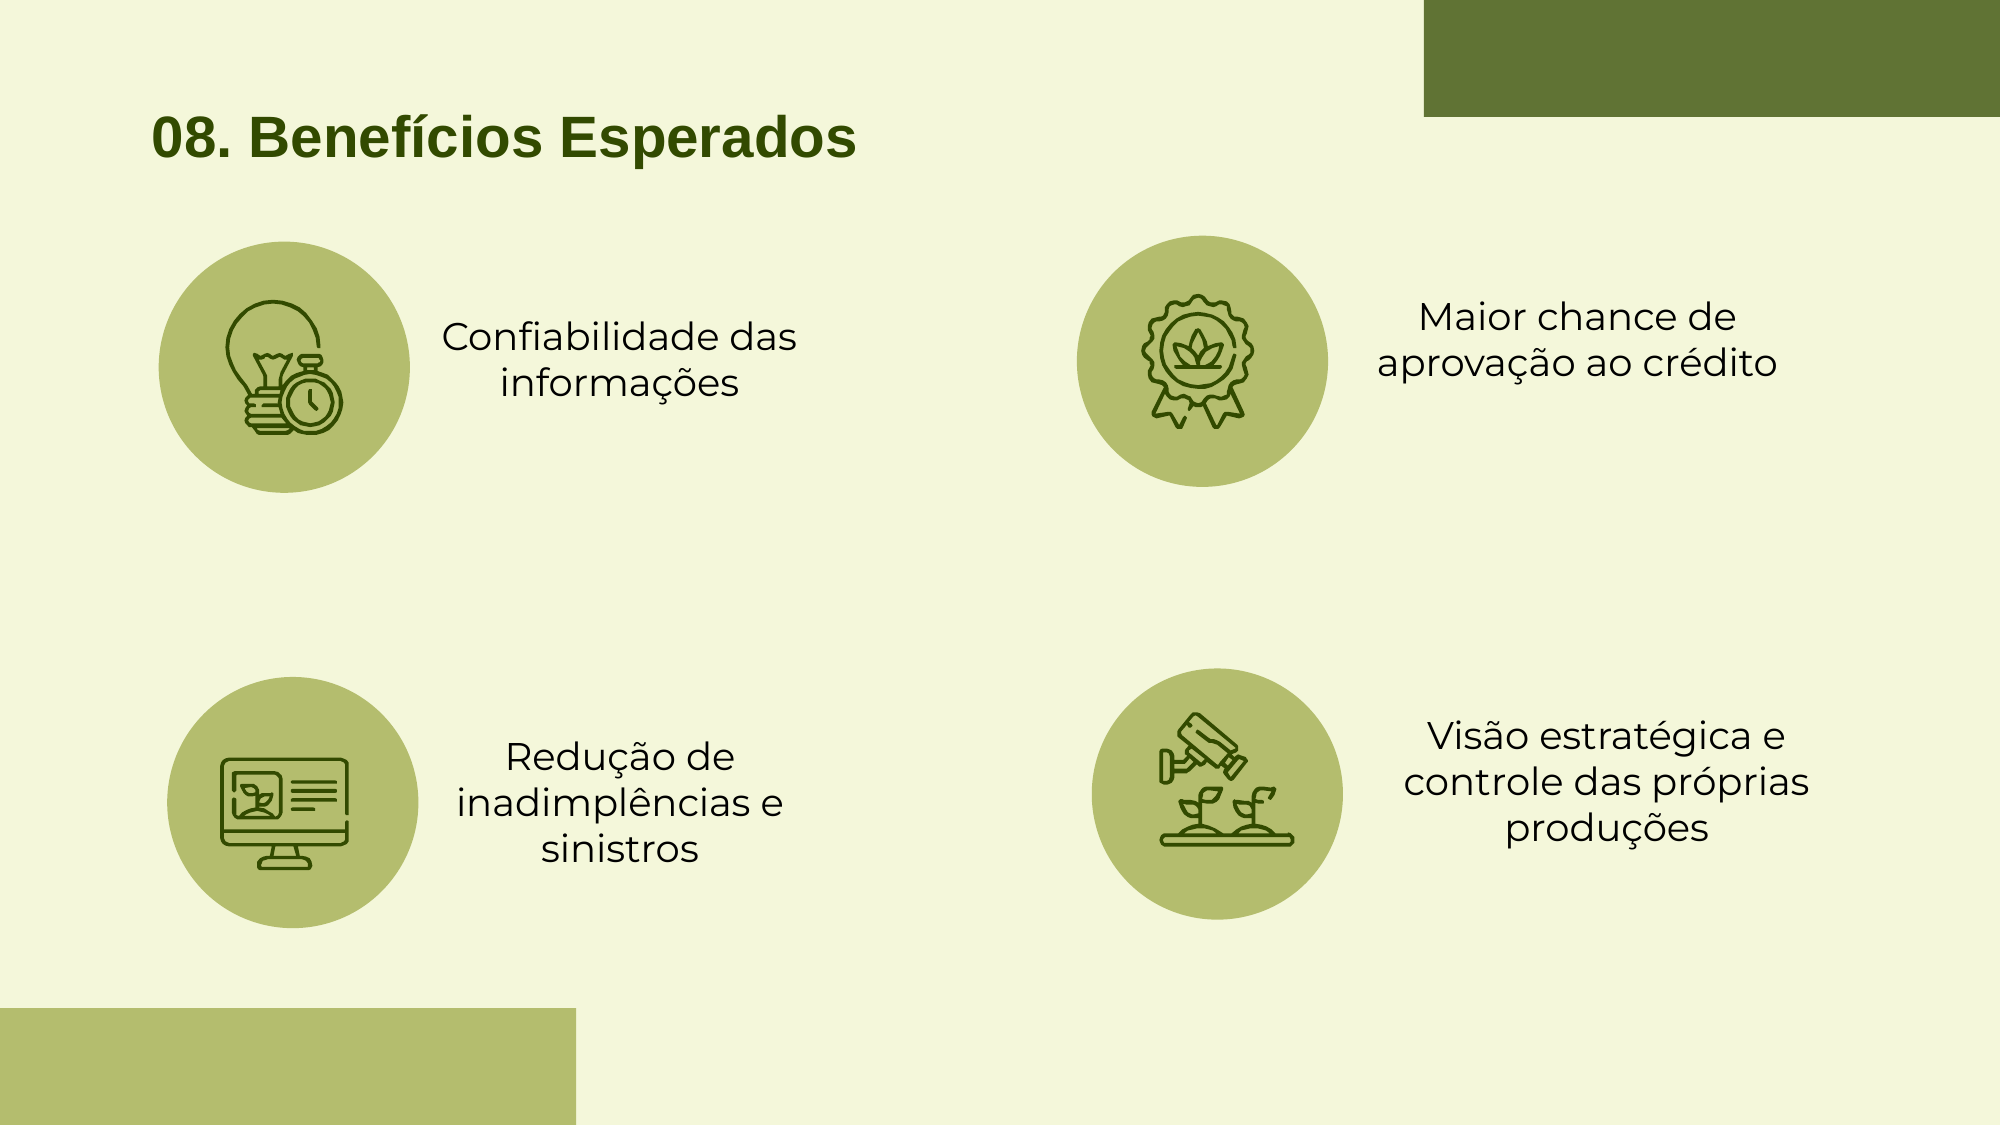

# 08. Benefícios Esperados

Maior chance de aprovação ao crédito

Confiabilidade das informações

Visão estratégica e controle das próprias produções

Redução de inadimplências e sinistros